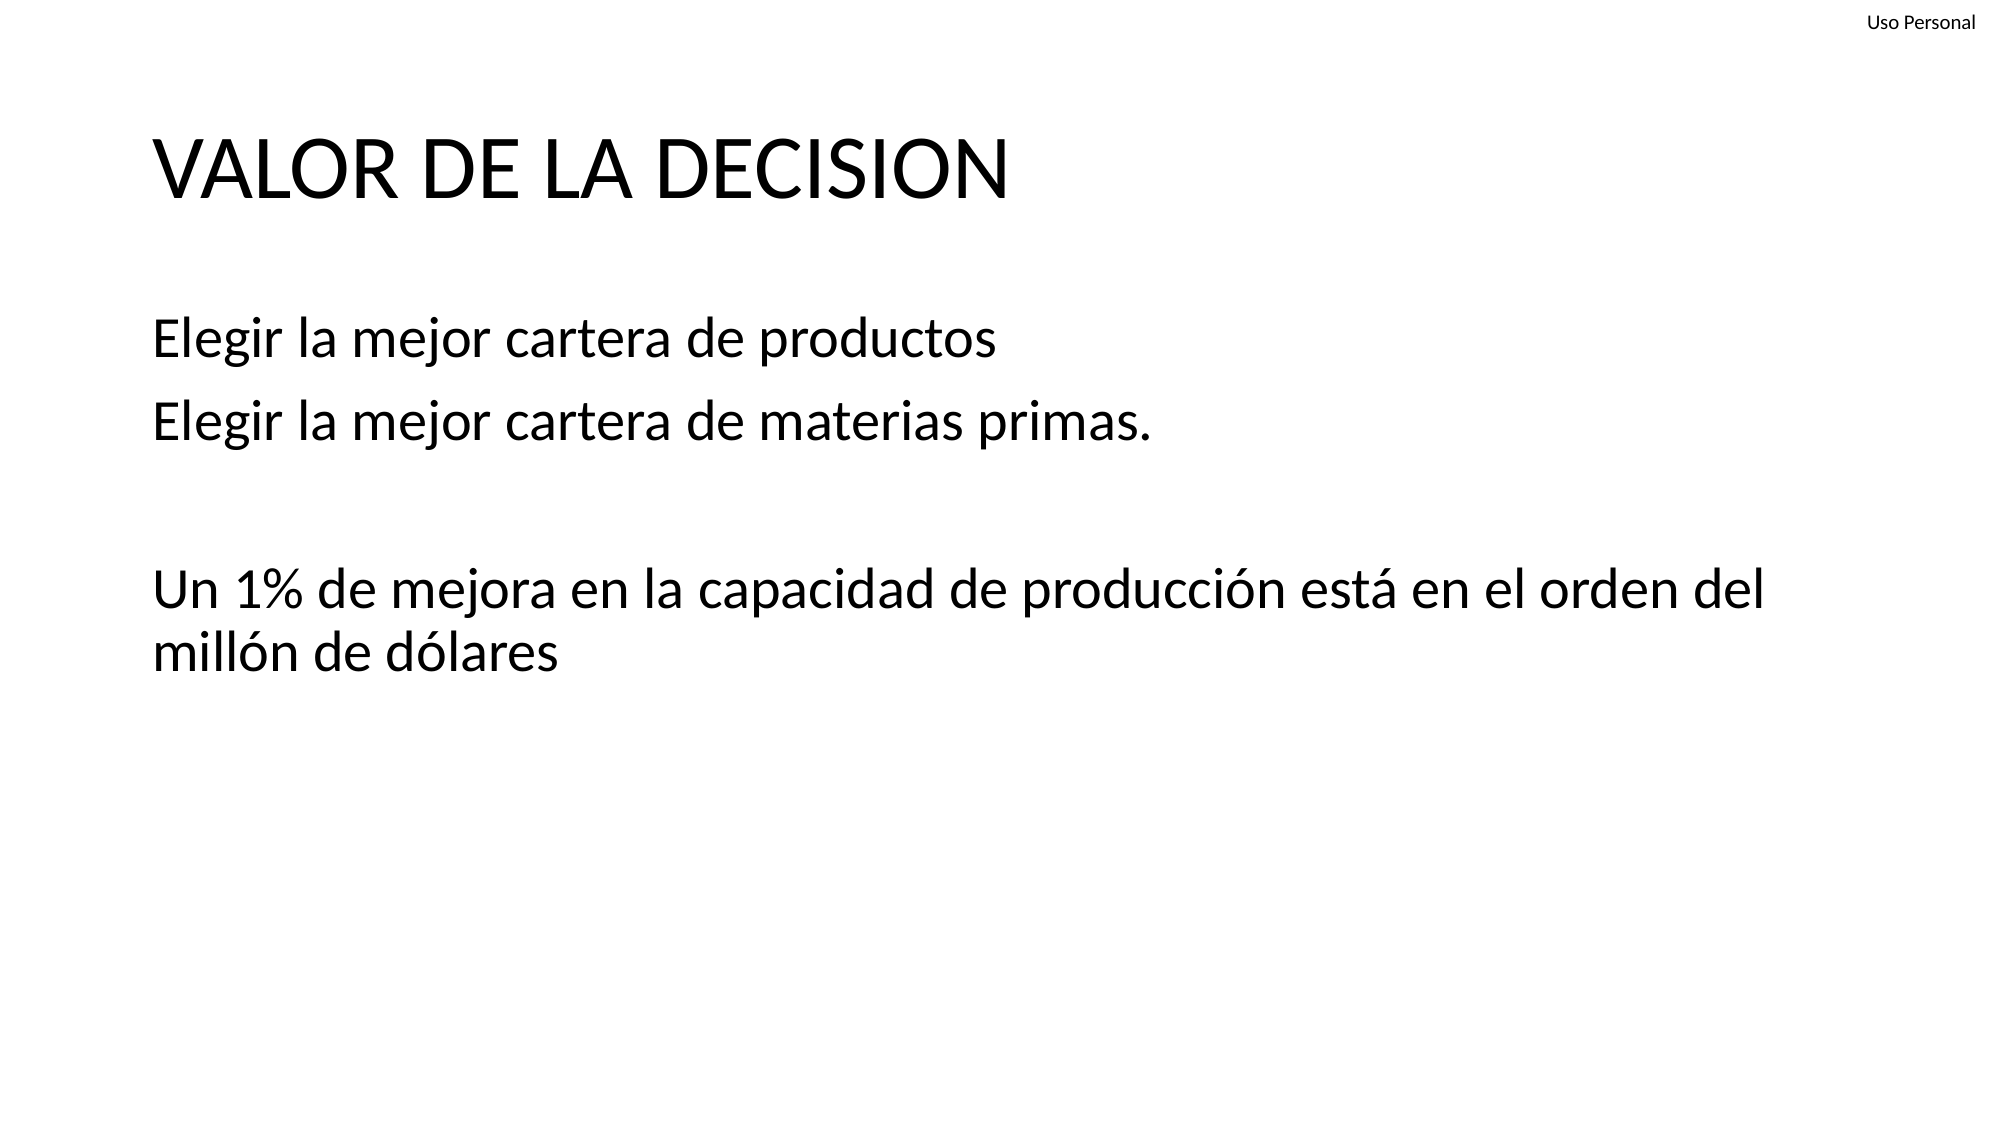

# VALOR DE LA DECISION
Elegir la mejor cartera de productos
Elegir la mejor cartera de materias primas.

Un 1% de mejora en la capacidad de producción está en el orden del millón de dólares